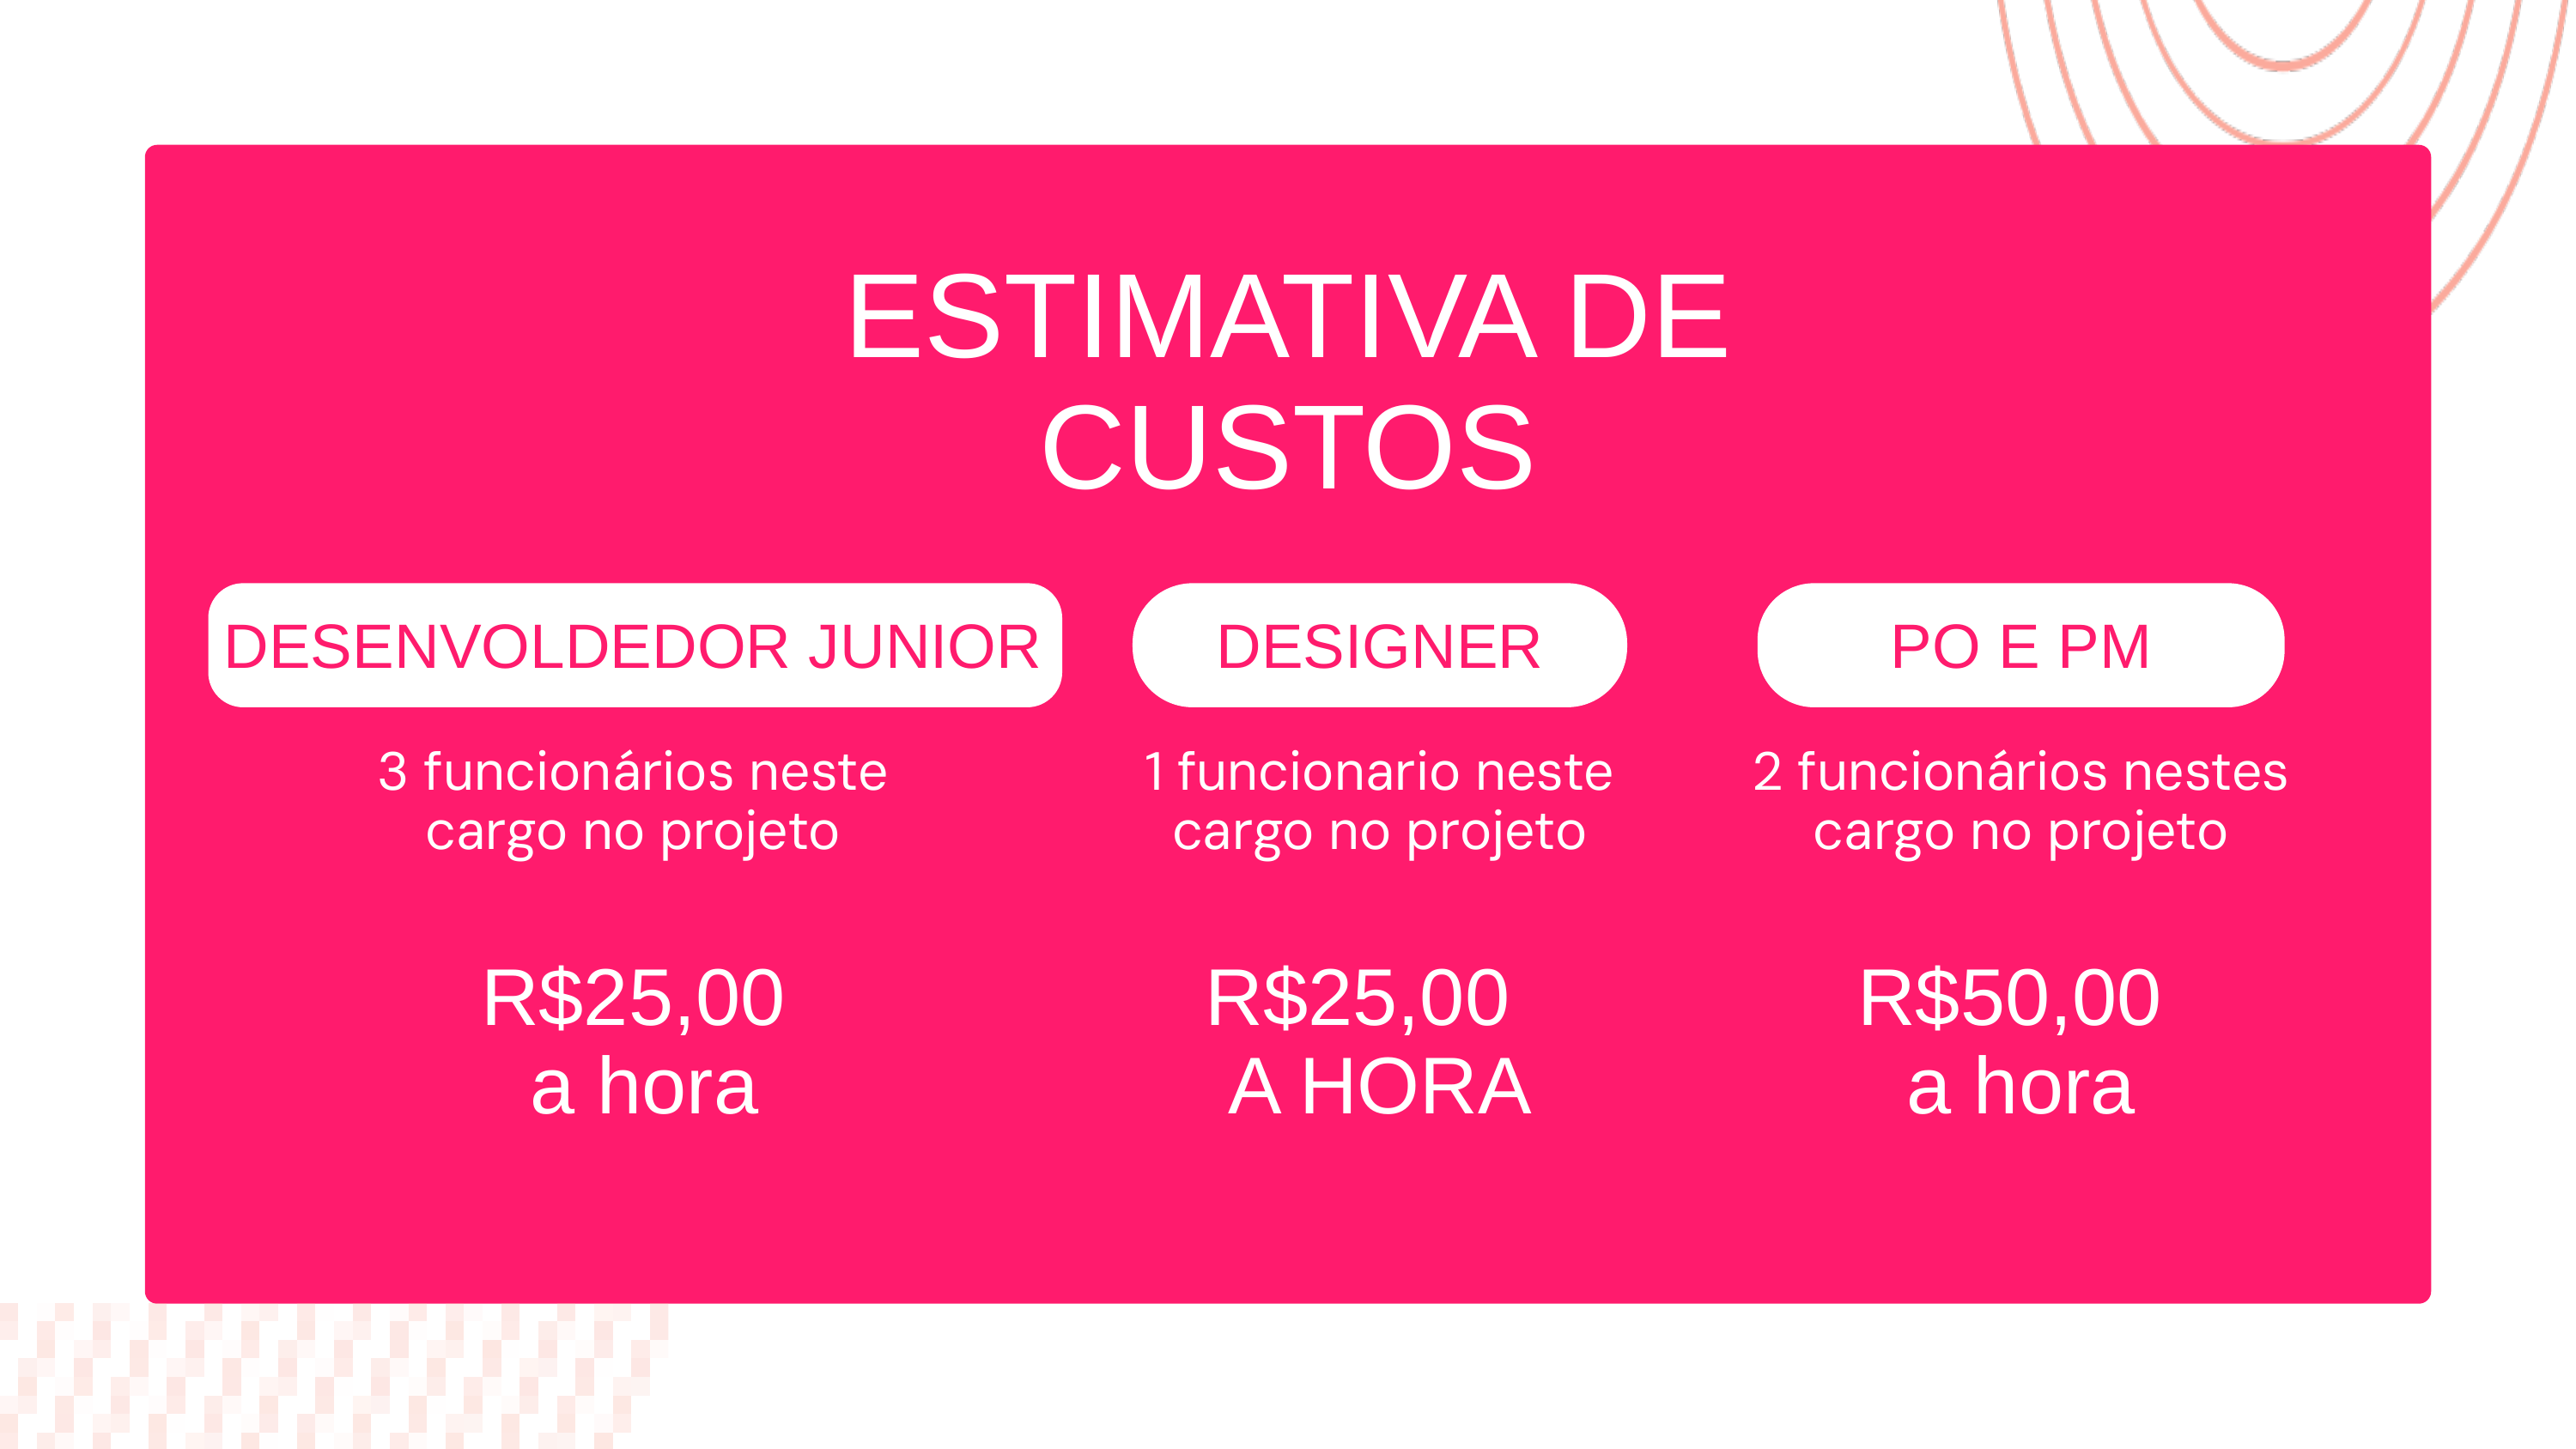

ESTIMATIVA DE CUSTOS

DESENVOLDEDOR JUNIOR
DESIGNER
PO E PM
3 funcionários neste cargo no projeto
1 funcionario neste cargo no projeto
2 funcionários nestes cargo no projeto
R$25,00
 a hora
R$50,00
a hora
R$25,00
A HORA